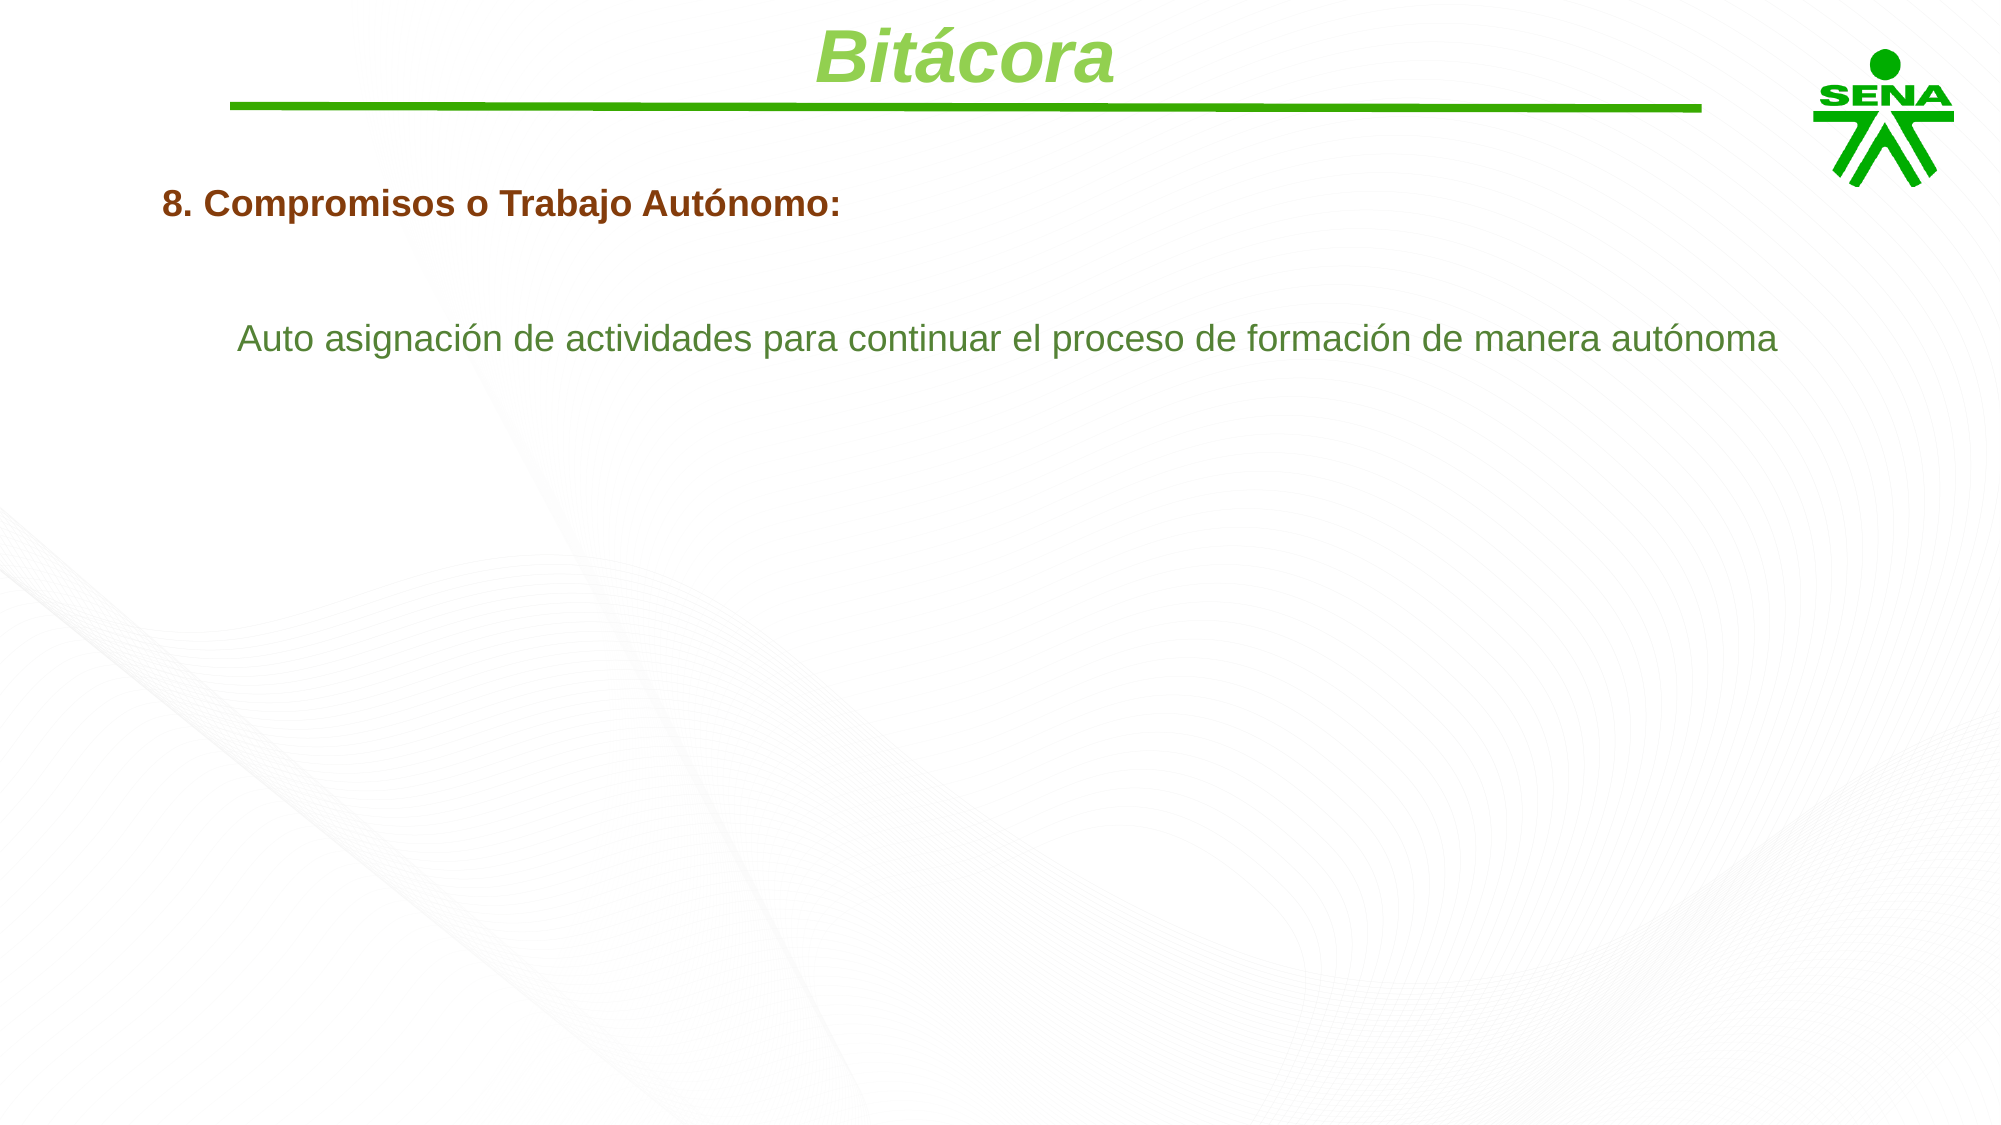

Bitácora
8. Compromisos o Trabajo Autónomo:

Auto asignación de actividades para continuar el proceso de formación de manera autónoma